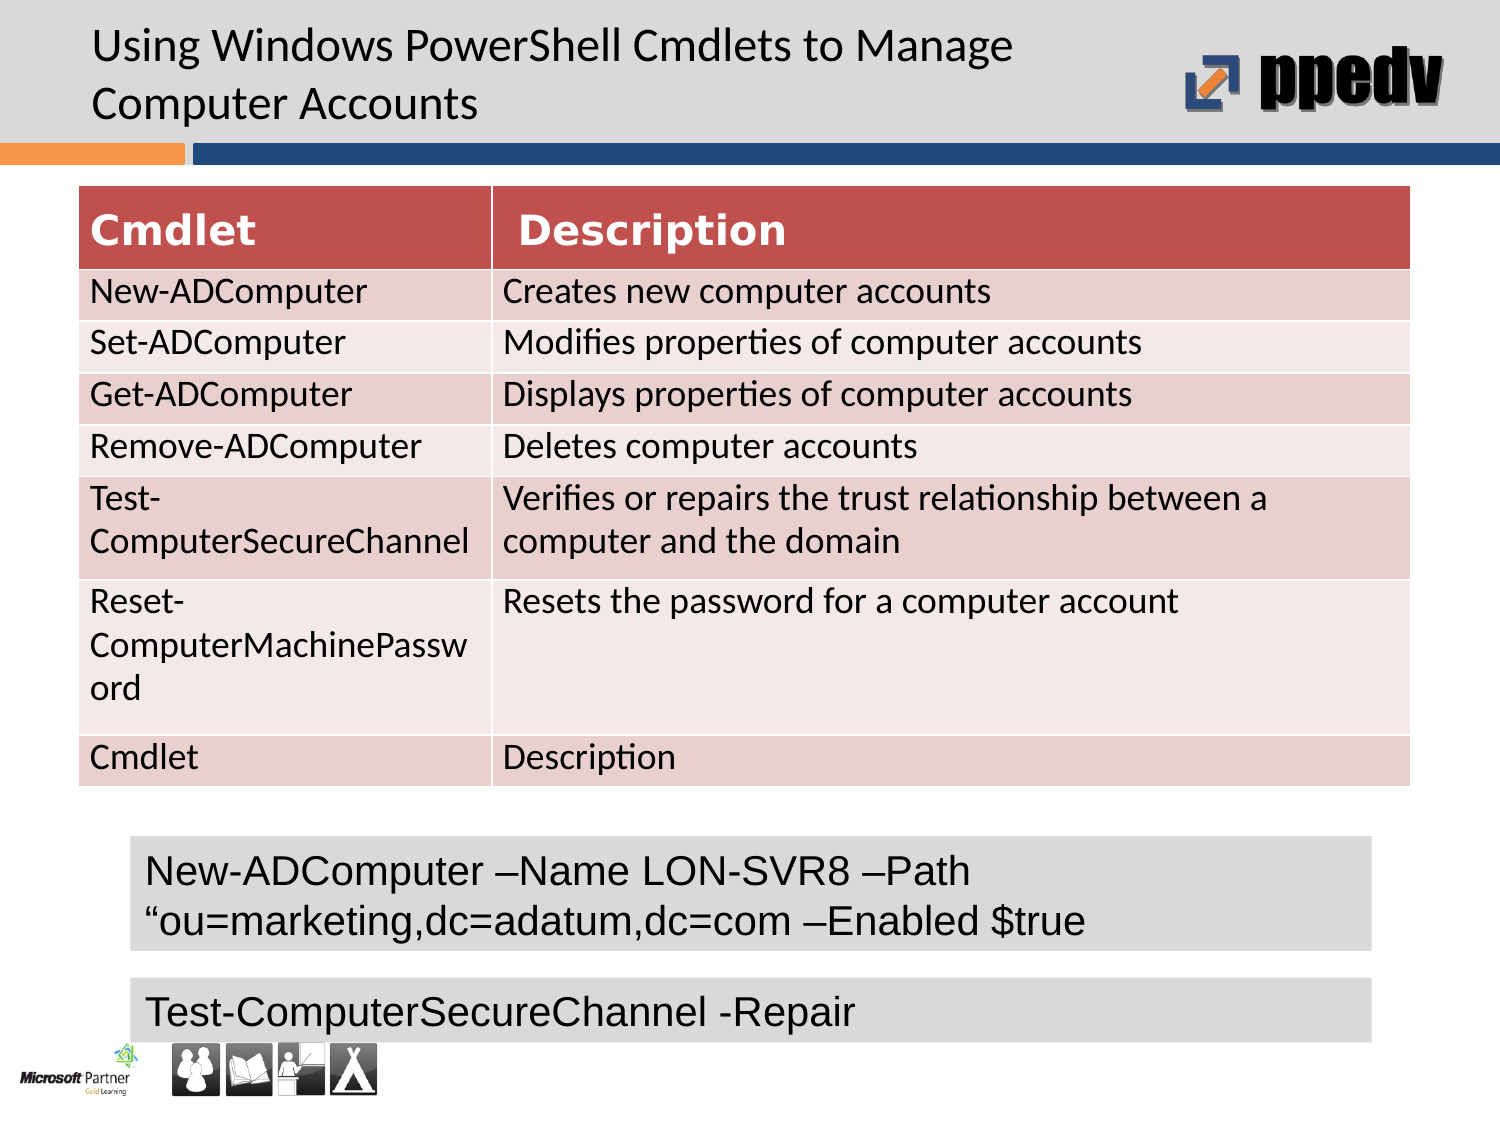

# Using Windows PowerShell Cmdlets to Manage Computer Accounts
| Cmdlet | Description |
| --- | --- |
| New-ADComputer | Creates new computer accounts |
| Set-ADComputer | Modifies properties of computer accounts |
| Get-ADComputer | Displays properties of computer accounts |
| Remove-ADComputer | Deletes computer accounts |
| Test-ComputerSecureChannel | Verifies or repairs the trust relationship between a computer and the domain |
| Reset-ComputerMachinePassword | Resets the password for a computer account |
| Cmdlet | Description |
New-ADComputer –Name LON-SVR8 –Path “ou=marketing,dc=adatum,dc=com –Enabled $true
Test-ComputerSecureChannel -Repair